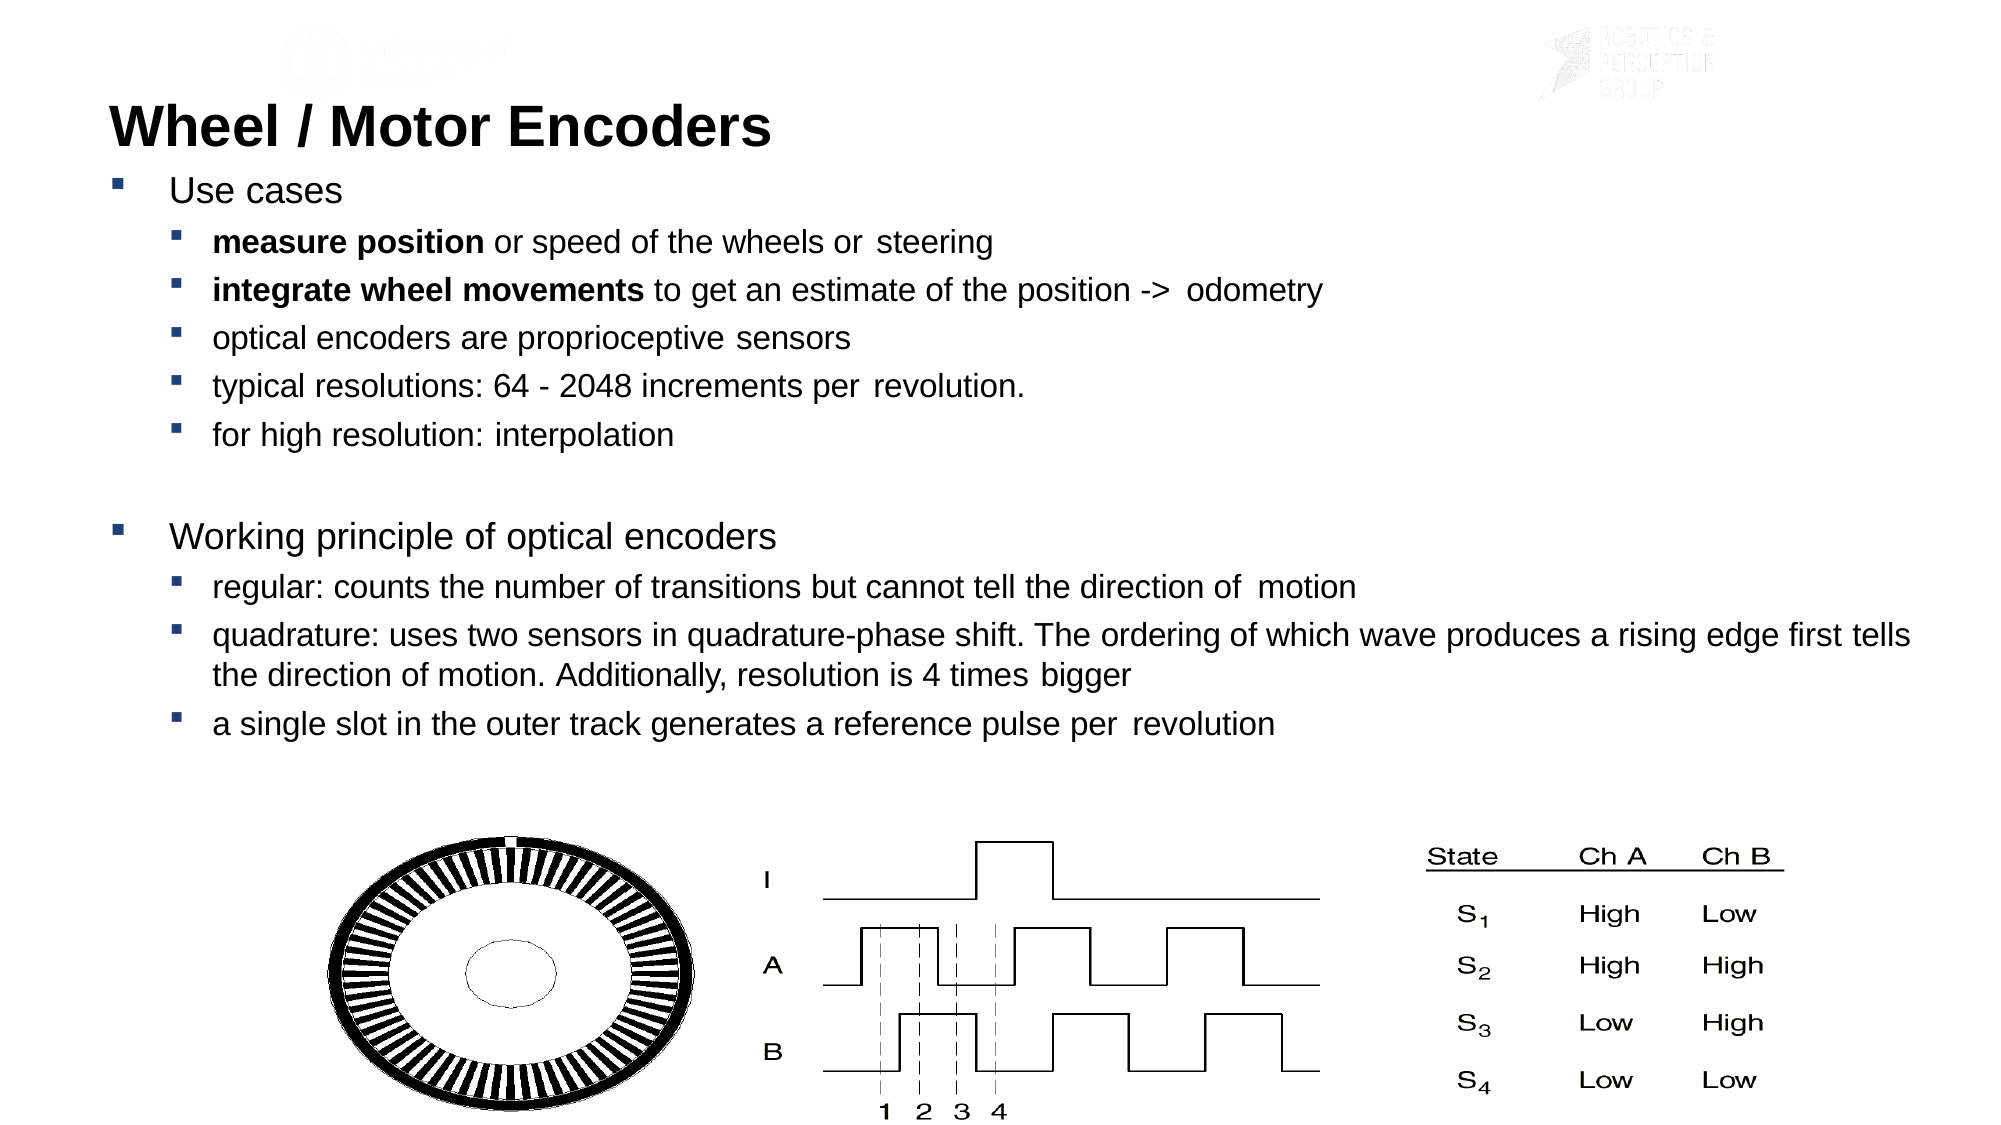

23

ASL
Autonomous Systems Lab
Wheel / Motor Encoders
Use cases
measure position or speed of the wheels or steering
integrate wheel movements to get an estimate of the position -> odometry
optical encoders are proprioceptive sensors
typical resolutions: 64 - 2048 increments per revolution.
for high resolution: interpolation
Working principle of optical encoders
regular: counts the number of transitions but cannot tell the direction of motion
quadrature: uses two sensors in quadrature-phase shift. The ordering of which wave produces a rising edge first tells
the direction of motion. Additionally, resolution is 4 times bigger
a single slot in the outer track generates a reference pulse per revolution